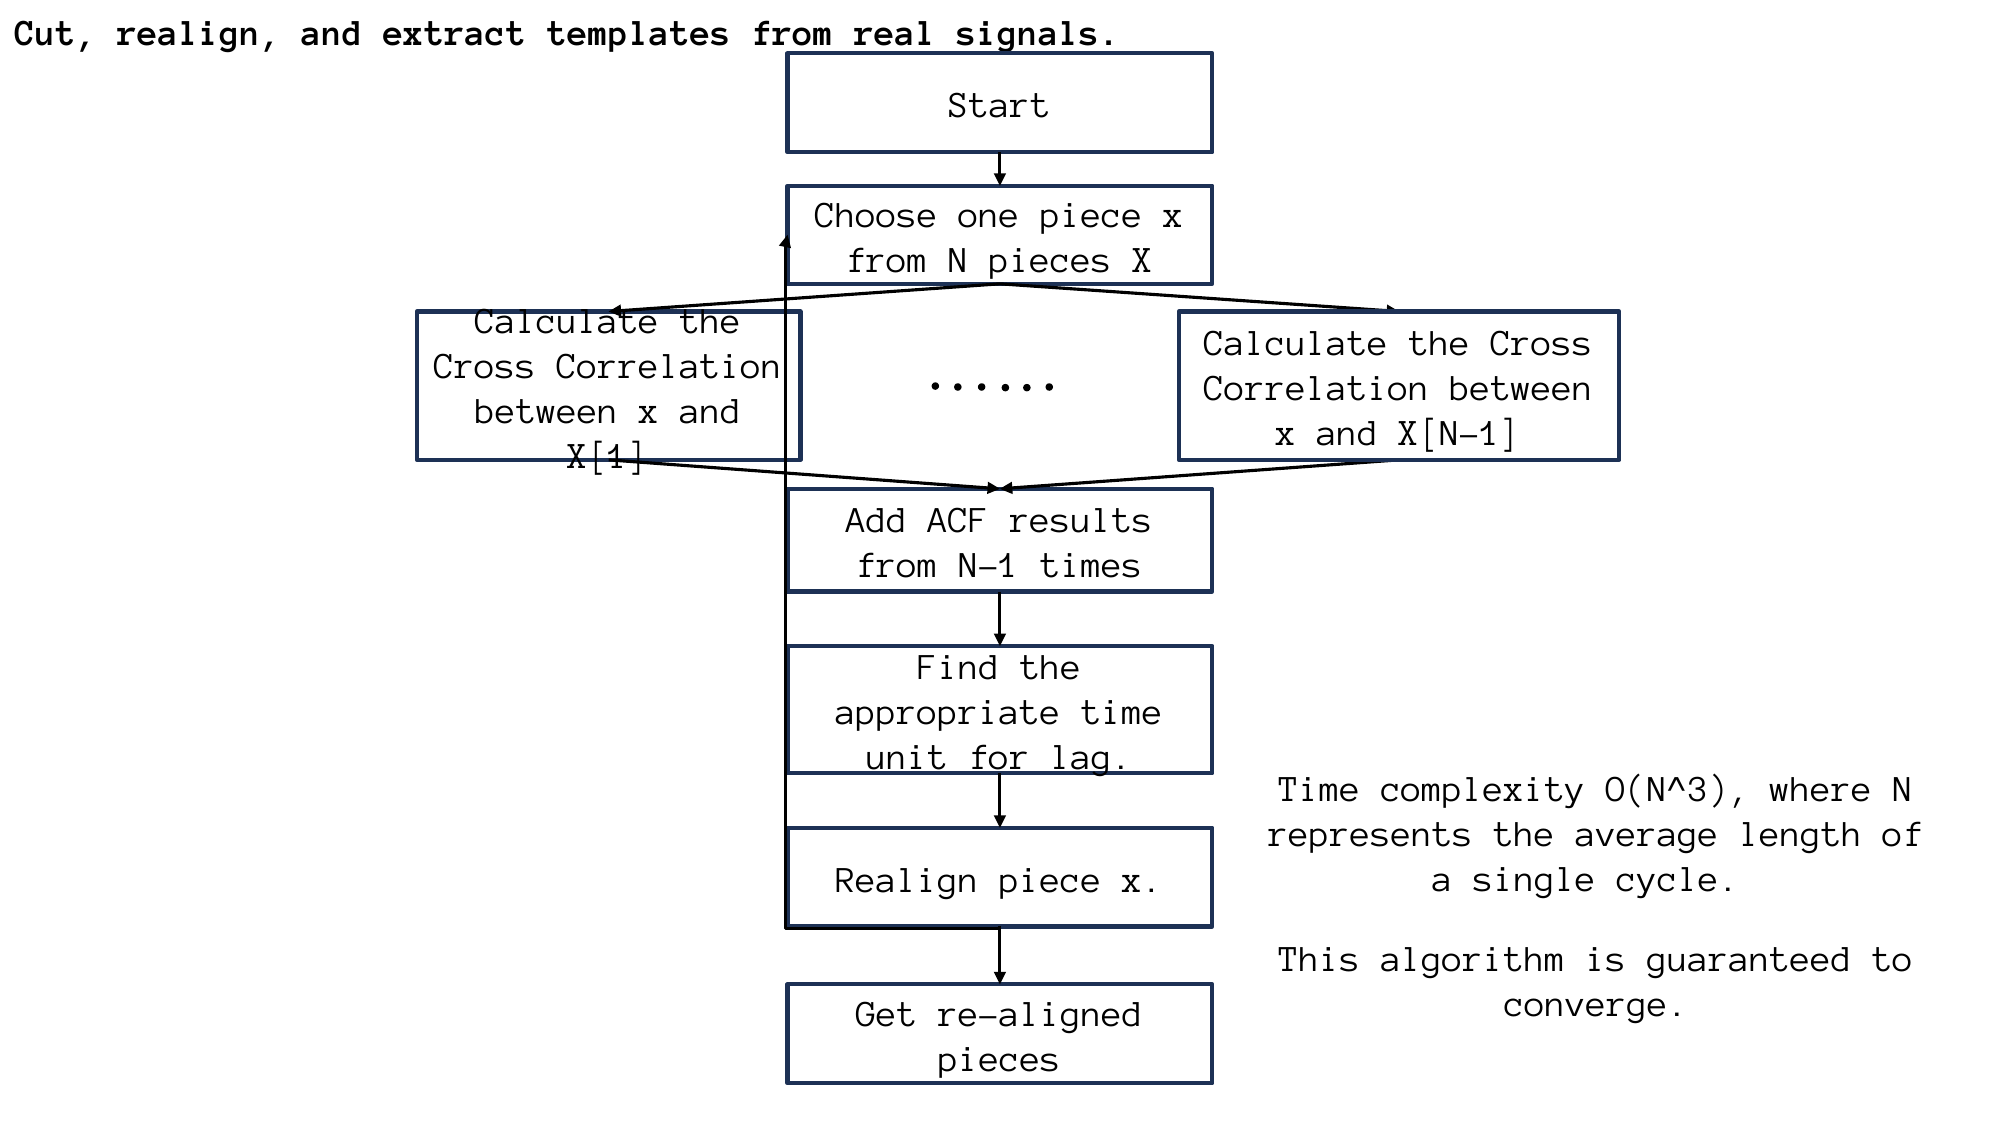

Cut, realign, and extract templates from real signals.
Start
Choose one piece x from N pieces X
Calculate the Cross Correlation between x and X[1]
Calculate the Cross Correlation between x and X[N-1]

Add ACF results from N-1 times
Find the appropriate time unit for lag.
Time complexity O(N^3), where N represents the average length of a single cycle.

This algorithm is guaranteed to converge.
Realign piece x.
Get re-aligned pieces